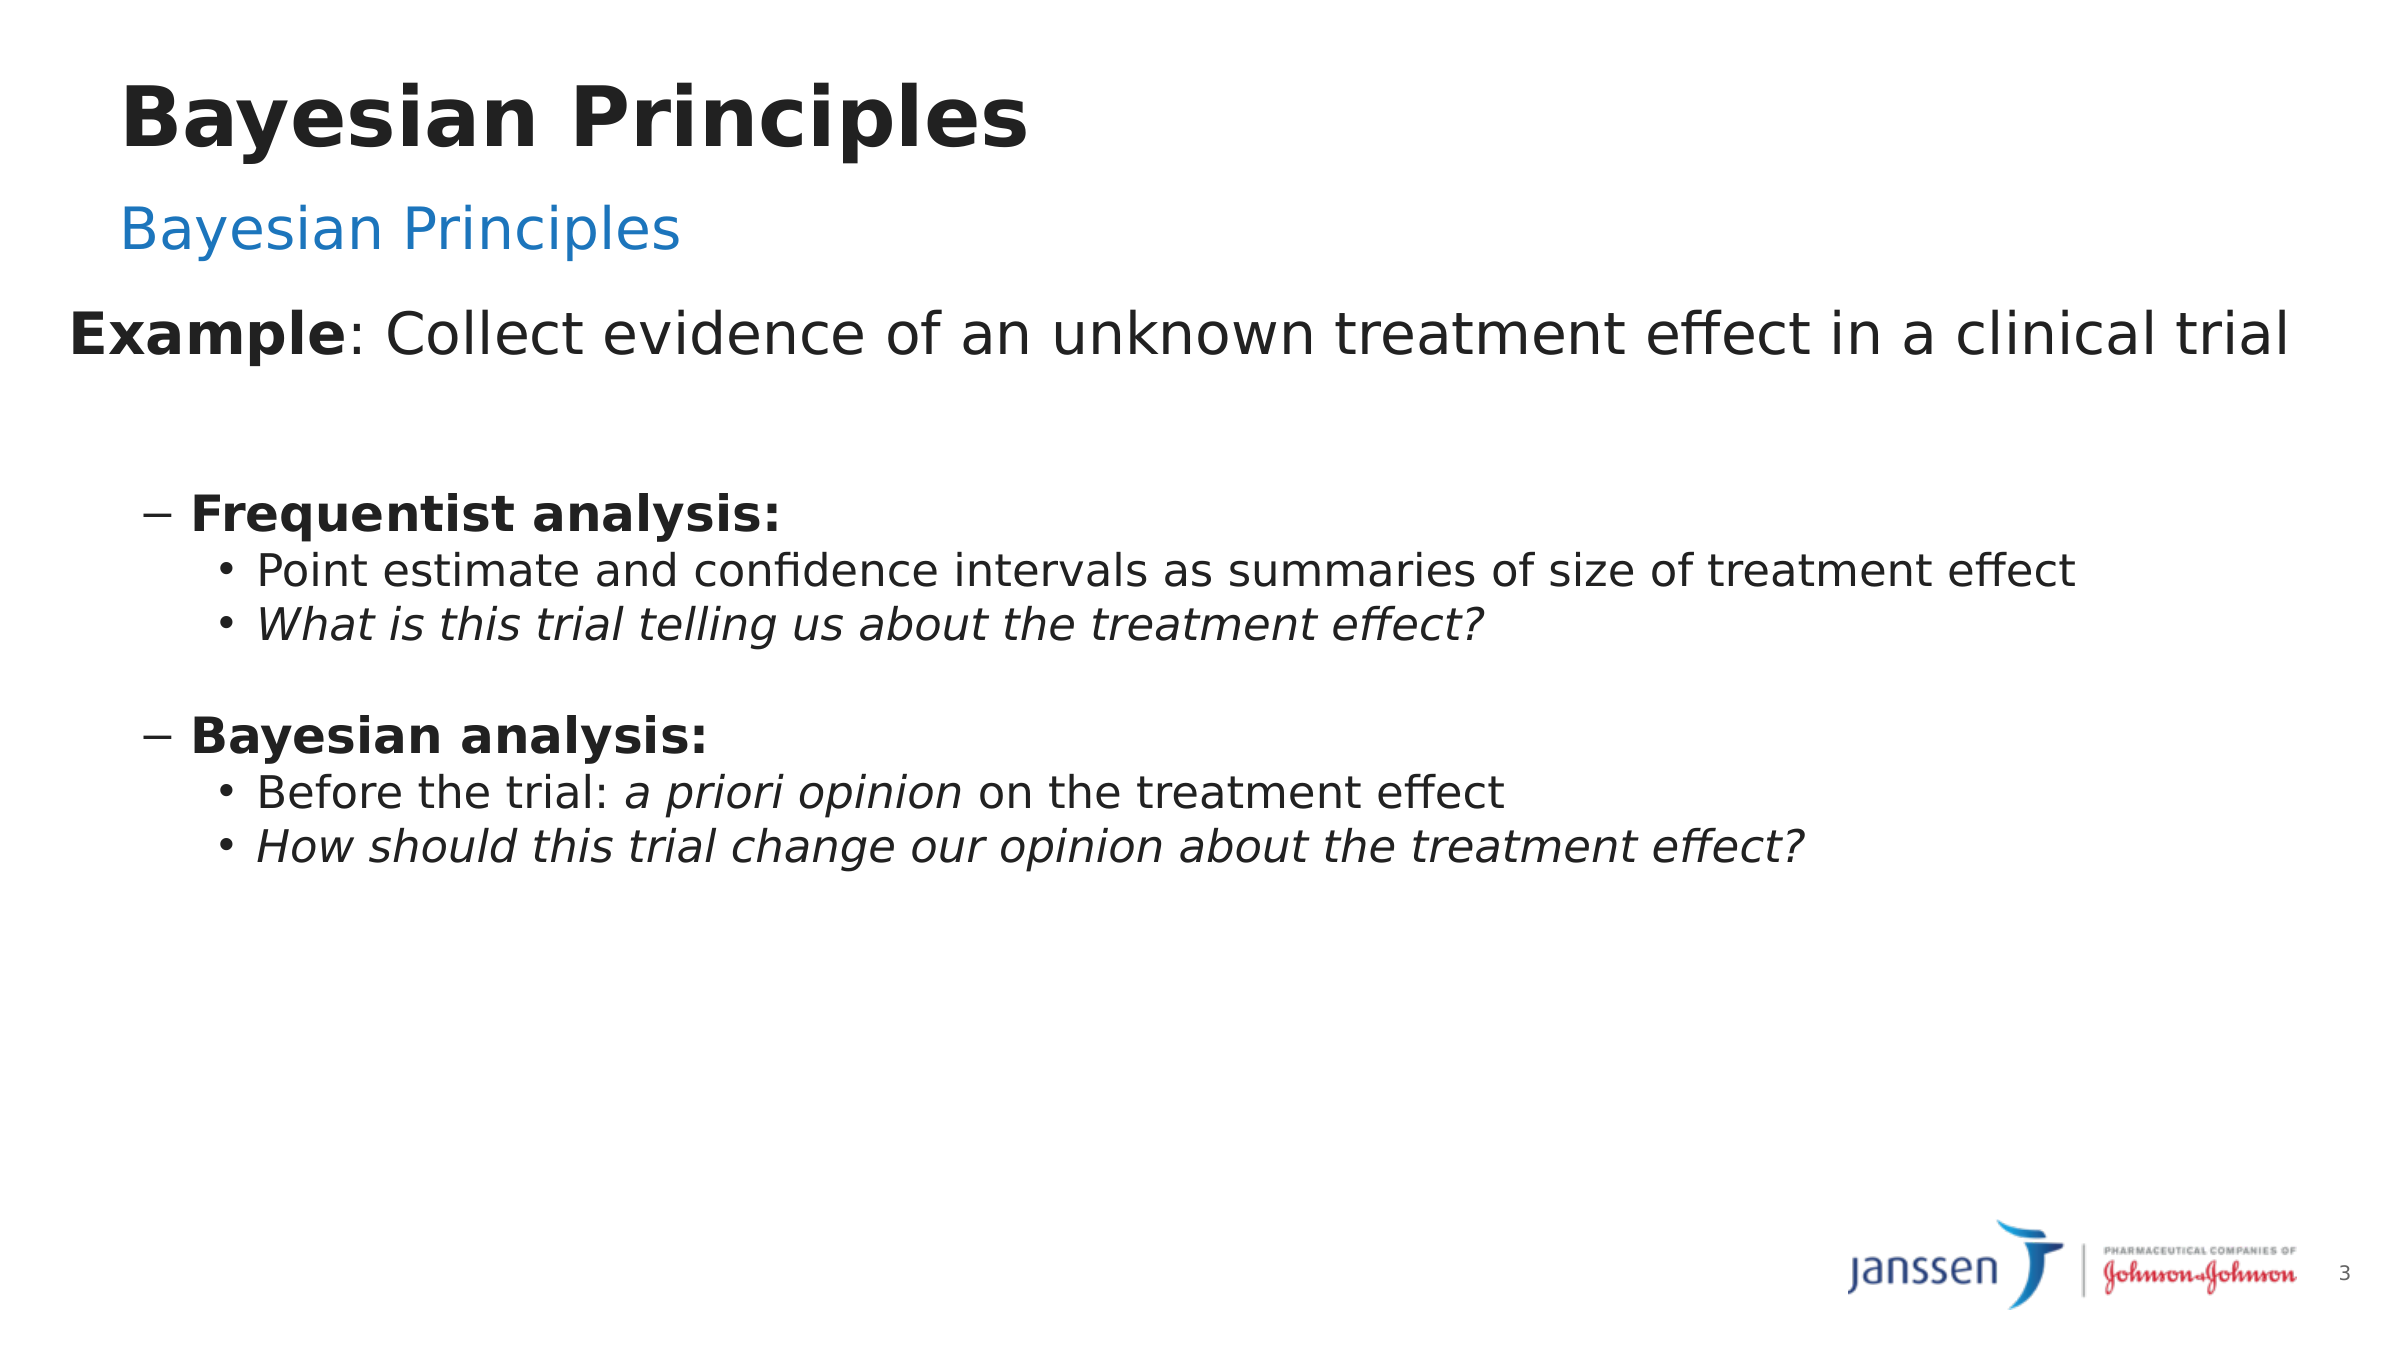

# Bayesian Principles
Bayesian Principles
Example: Collect evidence of an unknown treatment effect in a clinical trial

Frequentist analysis:
Point estimate and confidence intervals as summaries of size of treatment effect
What is this trial telling us about the treatment effect?

Bayesian analysis:
Before the trial: a priori opinion on the treatment effect
How should this trial change our opinion about the treatment effect?

3